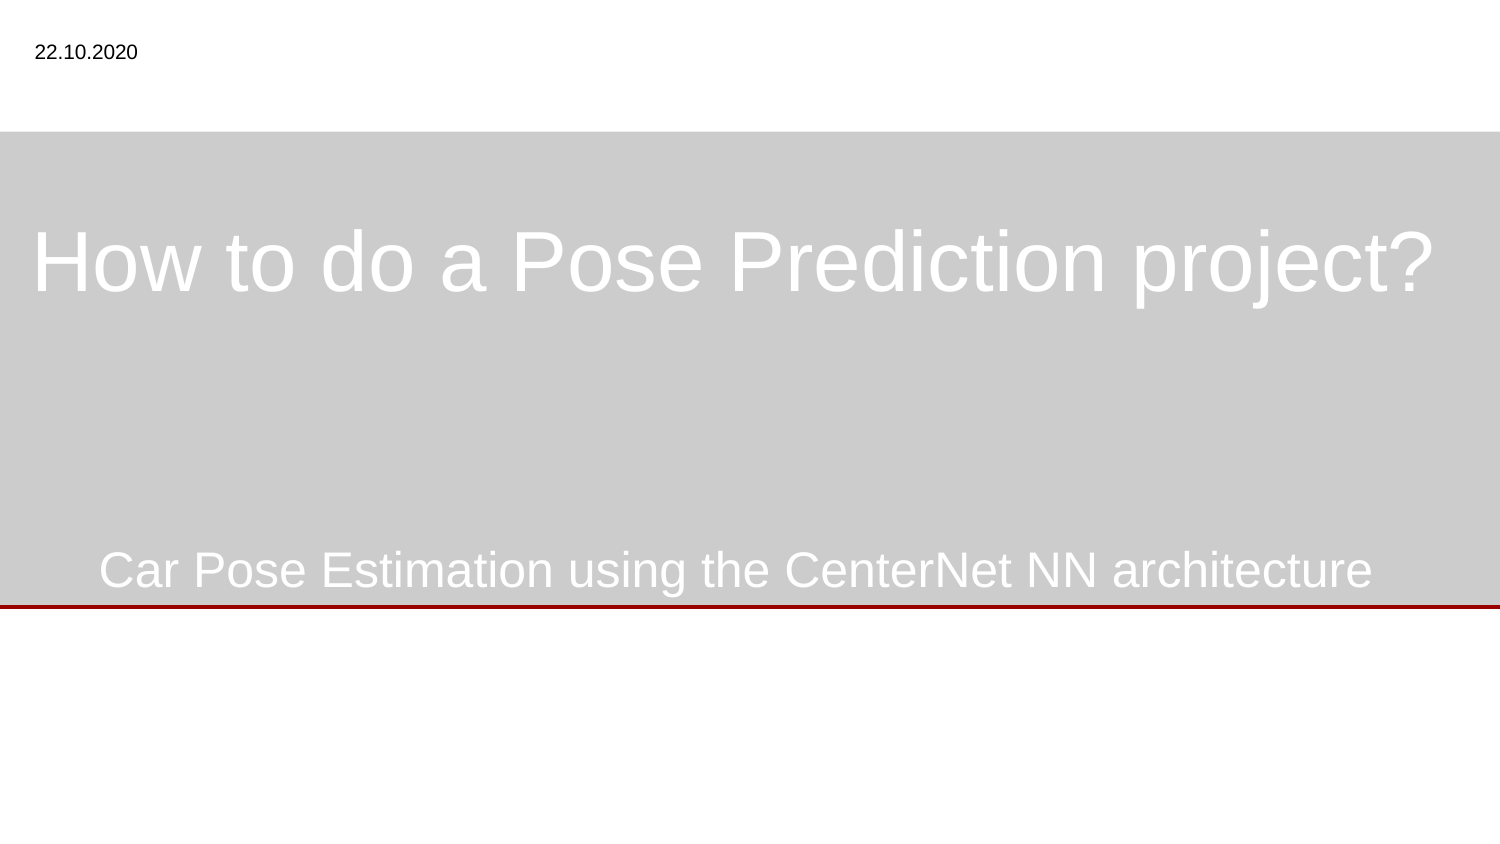

22.10.2020
# How to do a Pose Prediction project?
Car Pose Estimation using the CenterNet NN architecture